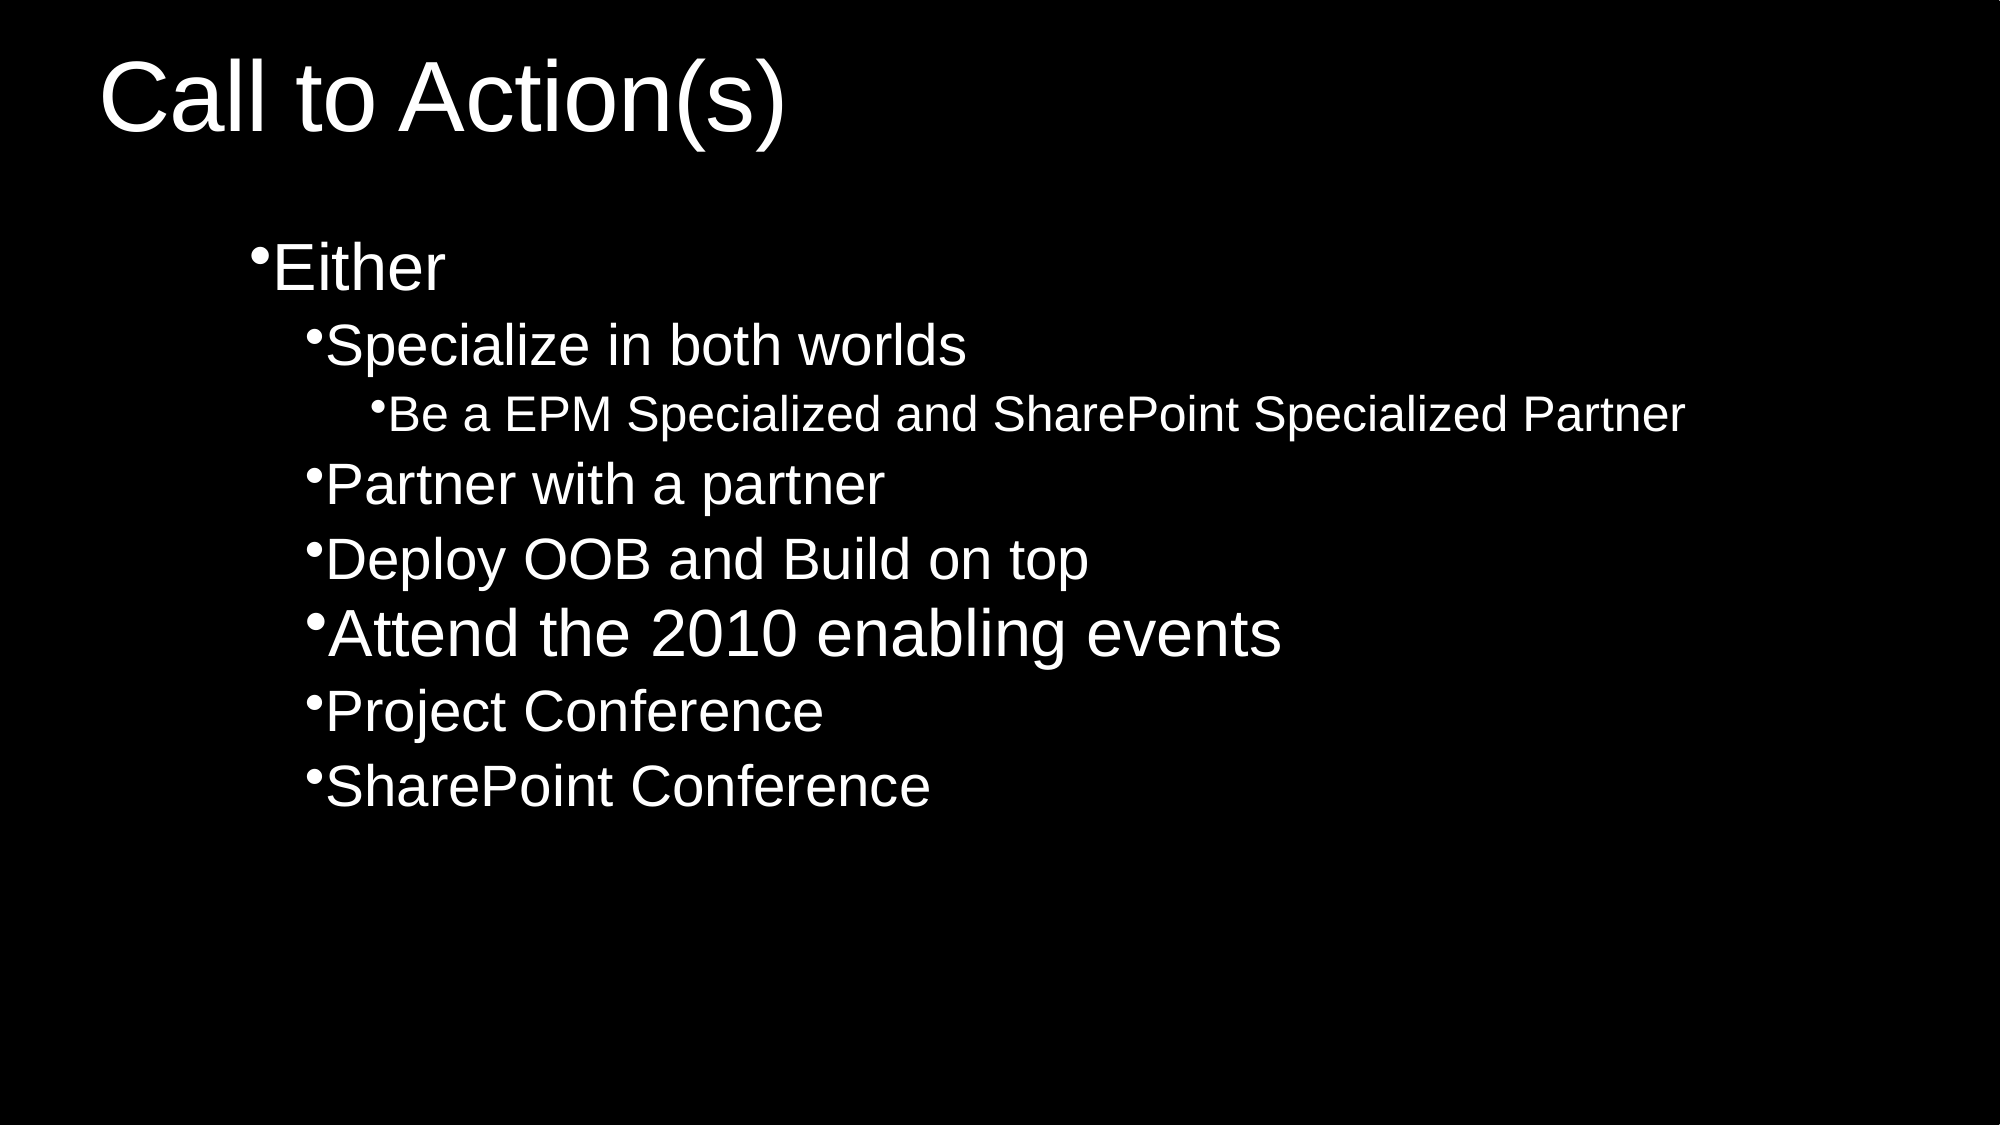

# Call to Action(s)
Either
Specialize in both worlds
Be a EPM Specialized and SharePoint Specialized Partner
Partner with a partner
Deploy OOB and Build on top
Attend the 2010 enabling events
Project Conference
SharePoint Conference